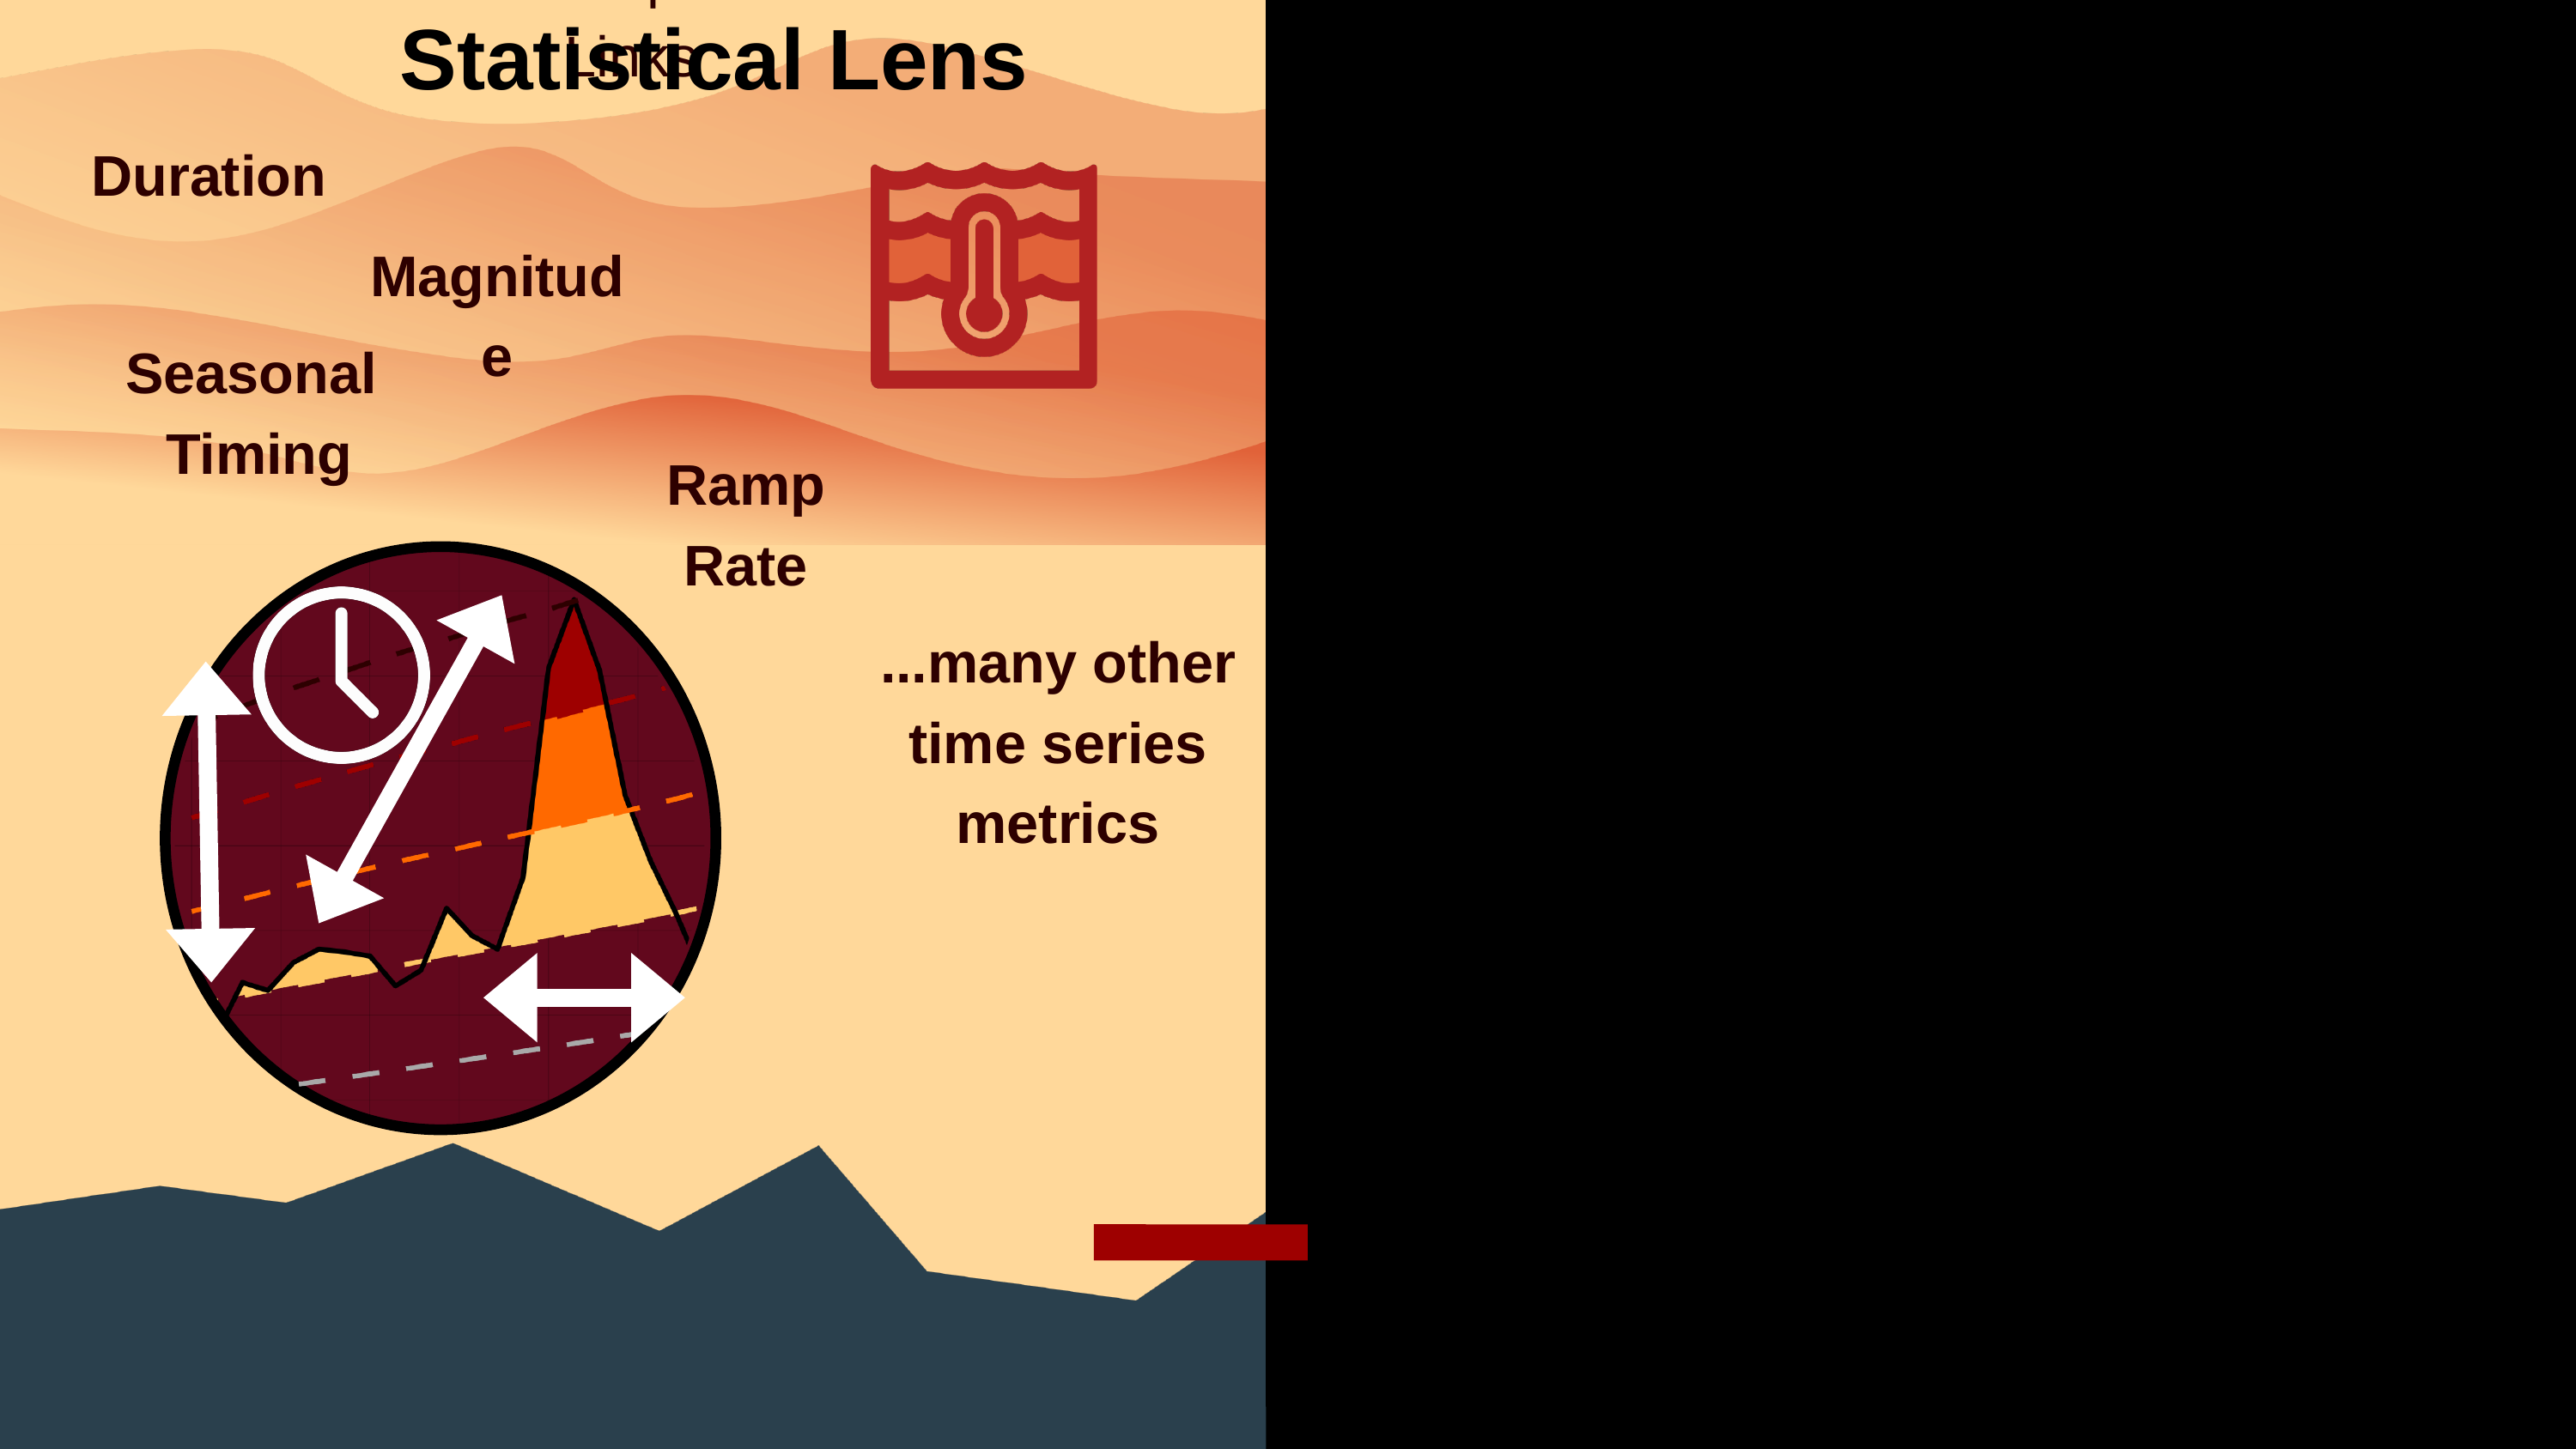

Complex Links

Statistical Lens
Biological Lens

Duration

Magnitude
Seasonal  Timing

Ramp Rate

Survival

...many other time series metrics

Time

6